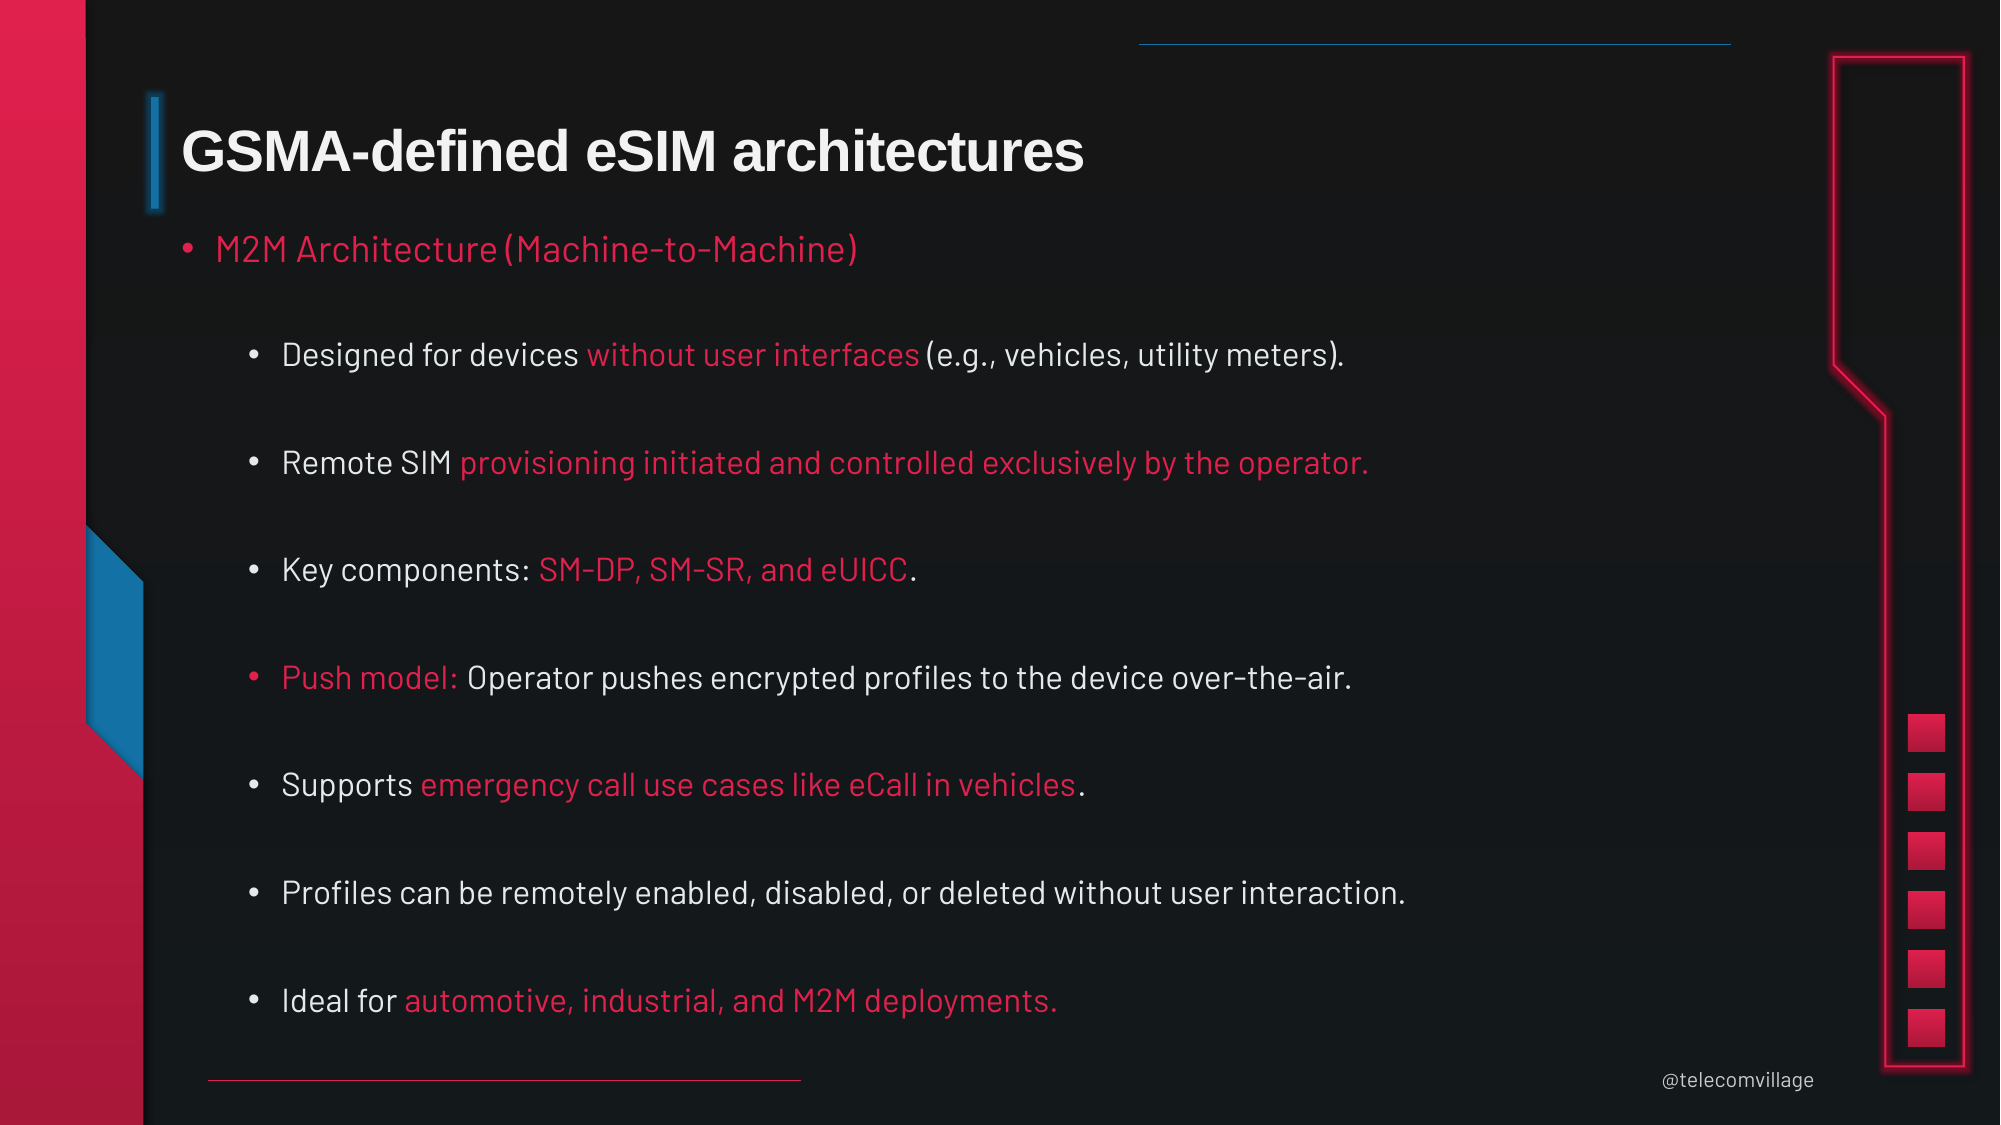

# GSMA-defined eSIM architectures
M2M Architecture (Machine-to-Machine)

Designed for devices without user interfaces (e.g., vehicles, utility meters).

Remote SIM provisioning initiated and controlled exclusively by the operator.

Key components: SM-DP, SM-SR, and eUICC.

Push model: Operator pushes encrypted profiles to the device over-the-air.

Supports emergency call use cases like eCall in vehicles.

Profiles can be remotely enabled, disabled, or deleted without user interaction.

Ideal for automotive, industrial, and M2M deployments.